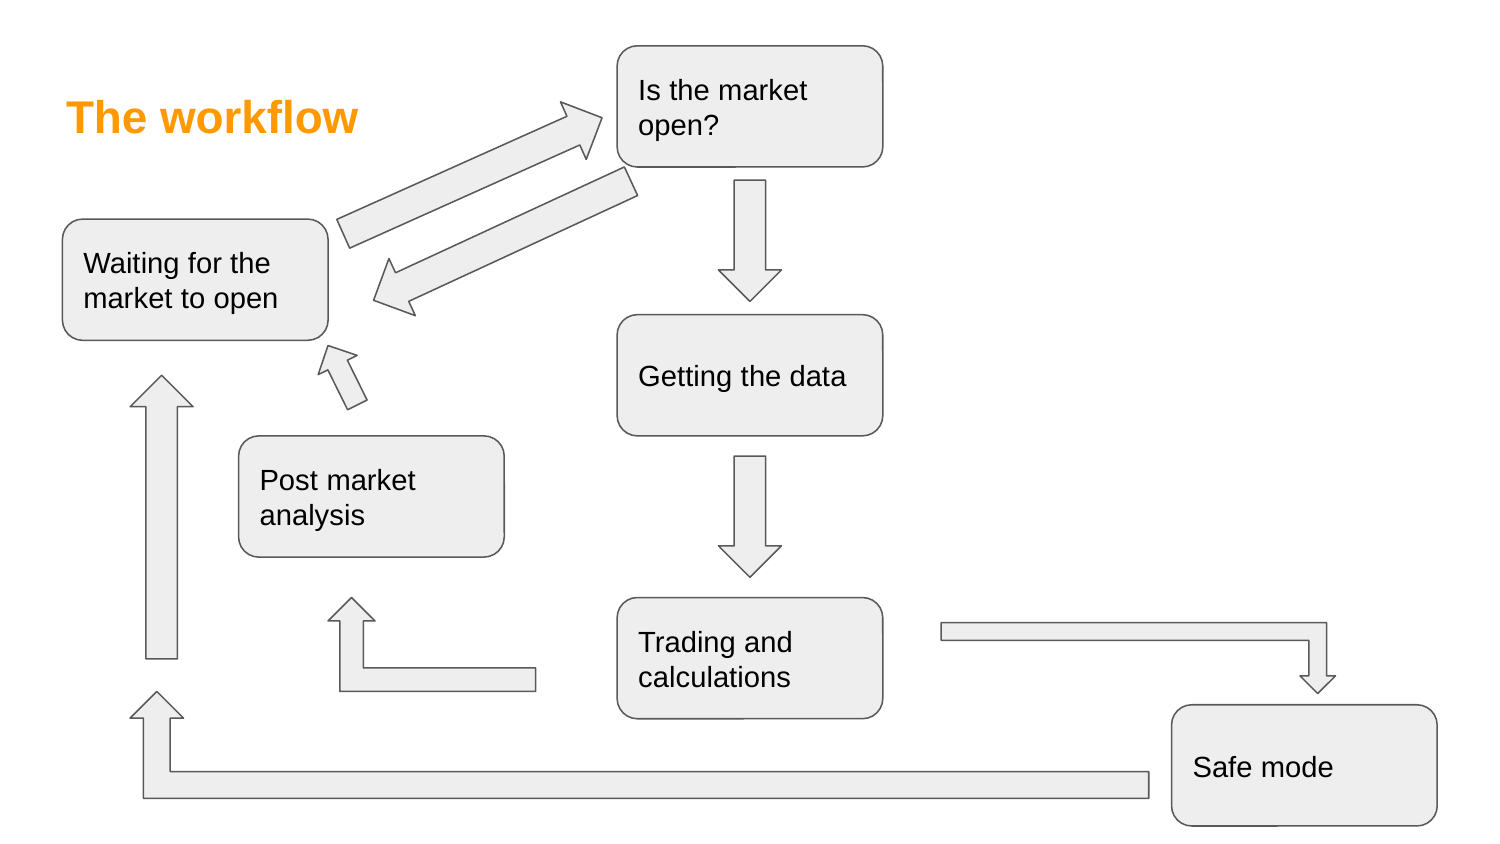

Is the market open?
# The workflow

Waiting for the market to open
Getting the data

Post market analysis

Trading and calculations

Safe mode